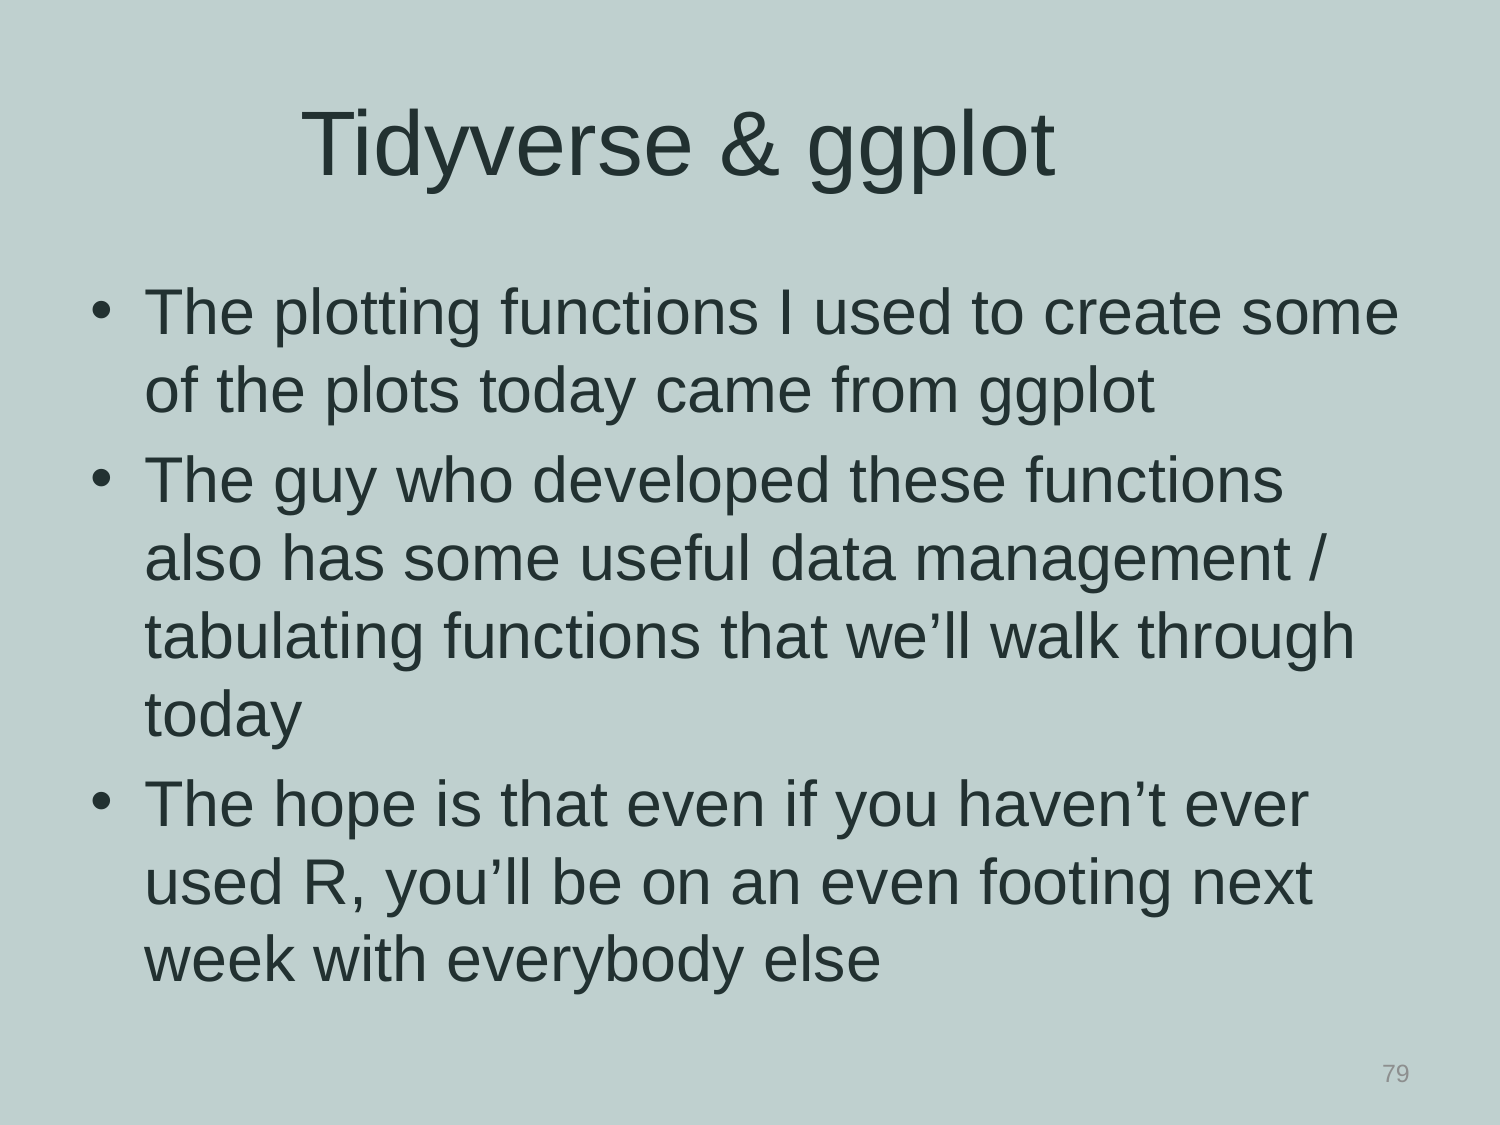

# Tidyverse & ggplot
The plotting functions I used to create some of the plots today came from ggplot
The guy who developed these functions also has some useful data management / tabulating functions that we’ll walk through today
The hope is that even if you haven’t ever used R, you’ll be on an even footing next week with everybody else
79